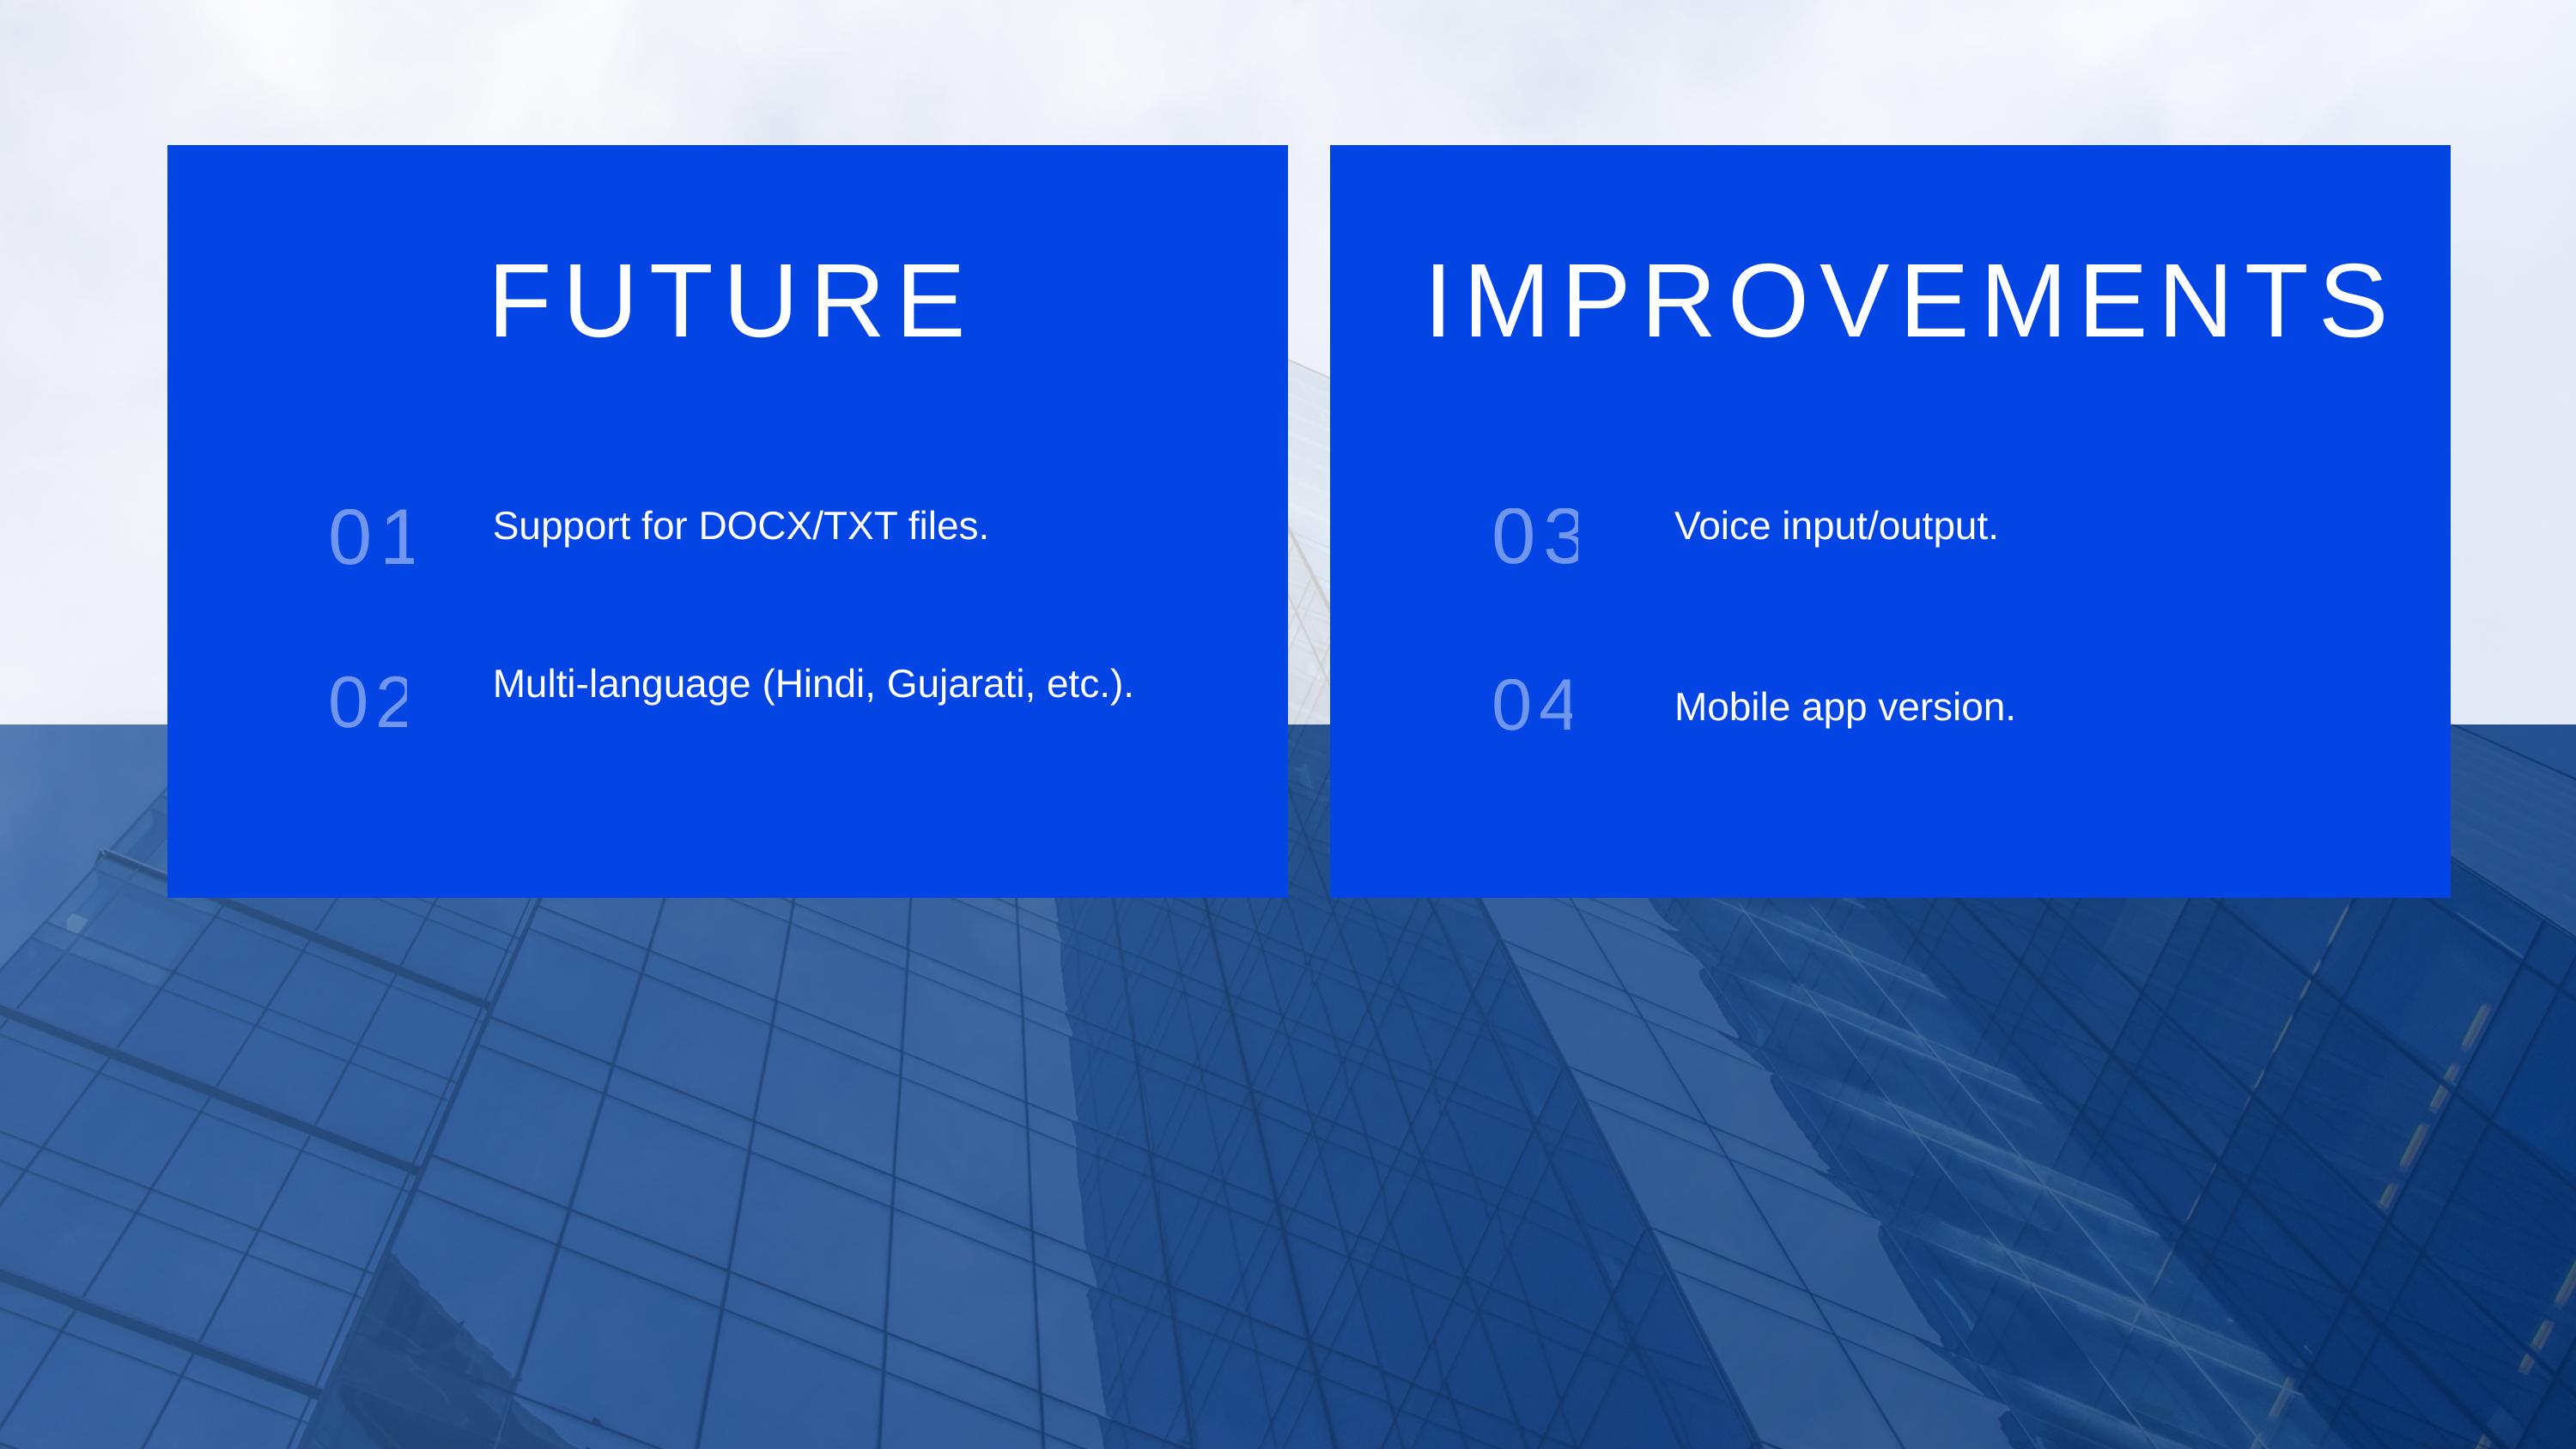

FUTURE
IMPROVEMENTS
VISION
Support for DOCX/TXT files.
Voice input/output.
03
01
Multi-language (Hindi, Gujarati, etc.).
02
04
Mobile app version.